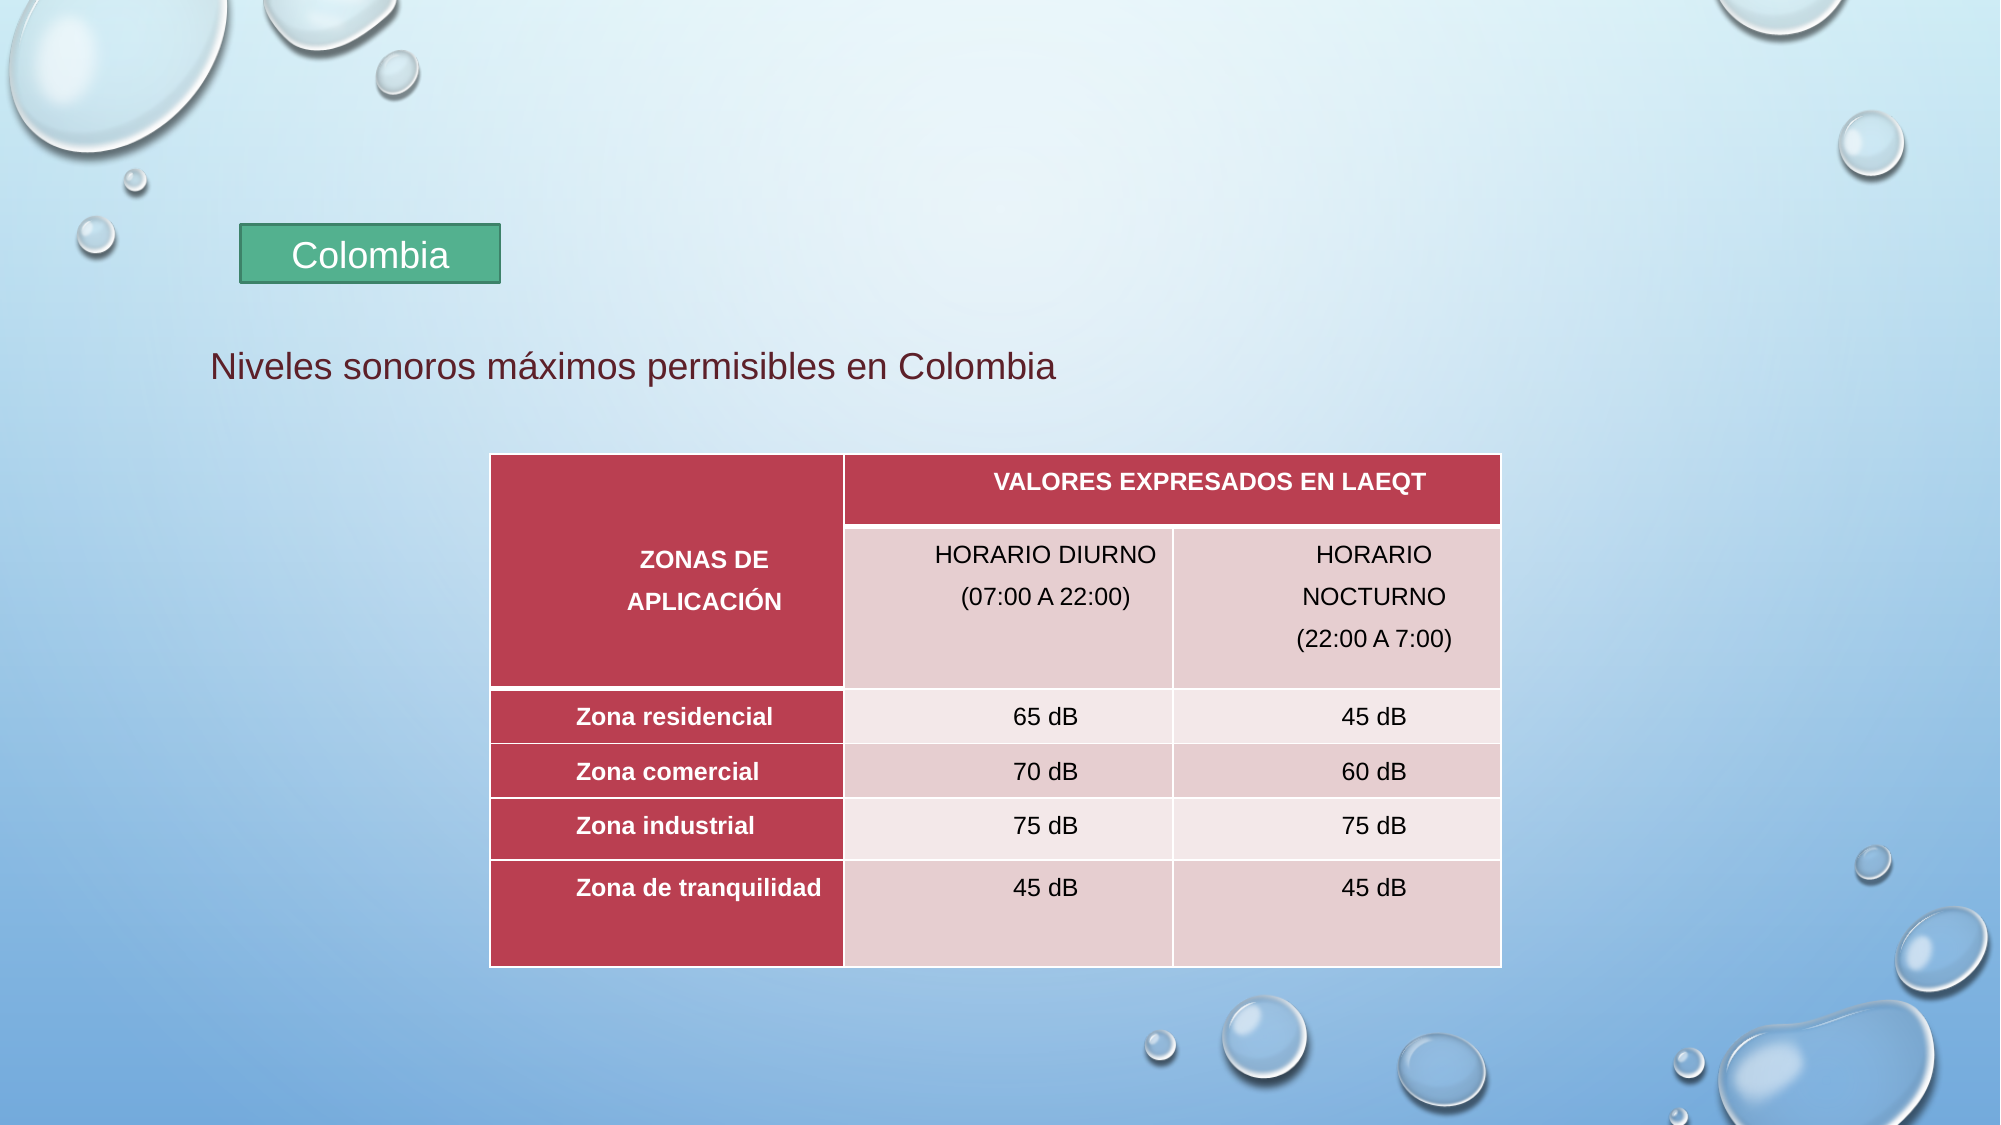

Colombia
Niveles sonoros máximos permisibles en Colombia
| ZONAS DE APLICACIÓN | VALORES EXPRESADOS EN LAEQT |  |
| --- | --- | --- |
|  | HORARIO DIURNO (07:00 A 22:00) | HORARIO NOCTURNO (22:00 A 7:00) |
| Zona residencial | 65 dB | 45 dB |
| Zona comercial | 70 dB | 60 dB |
| Zona industrial | 75 dB | 75 dB |
| Zona de tranquilidad | 45 dB | 45 dB |